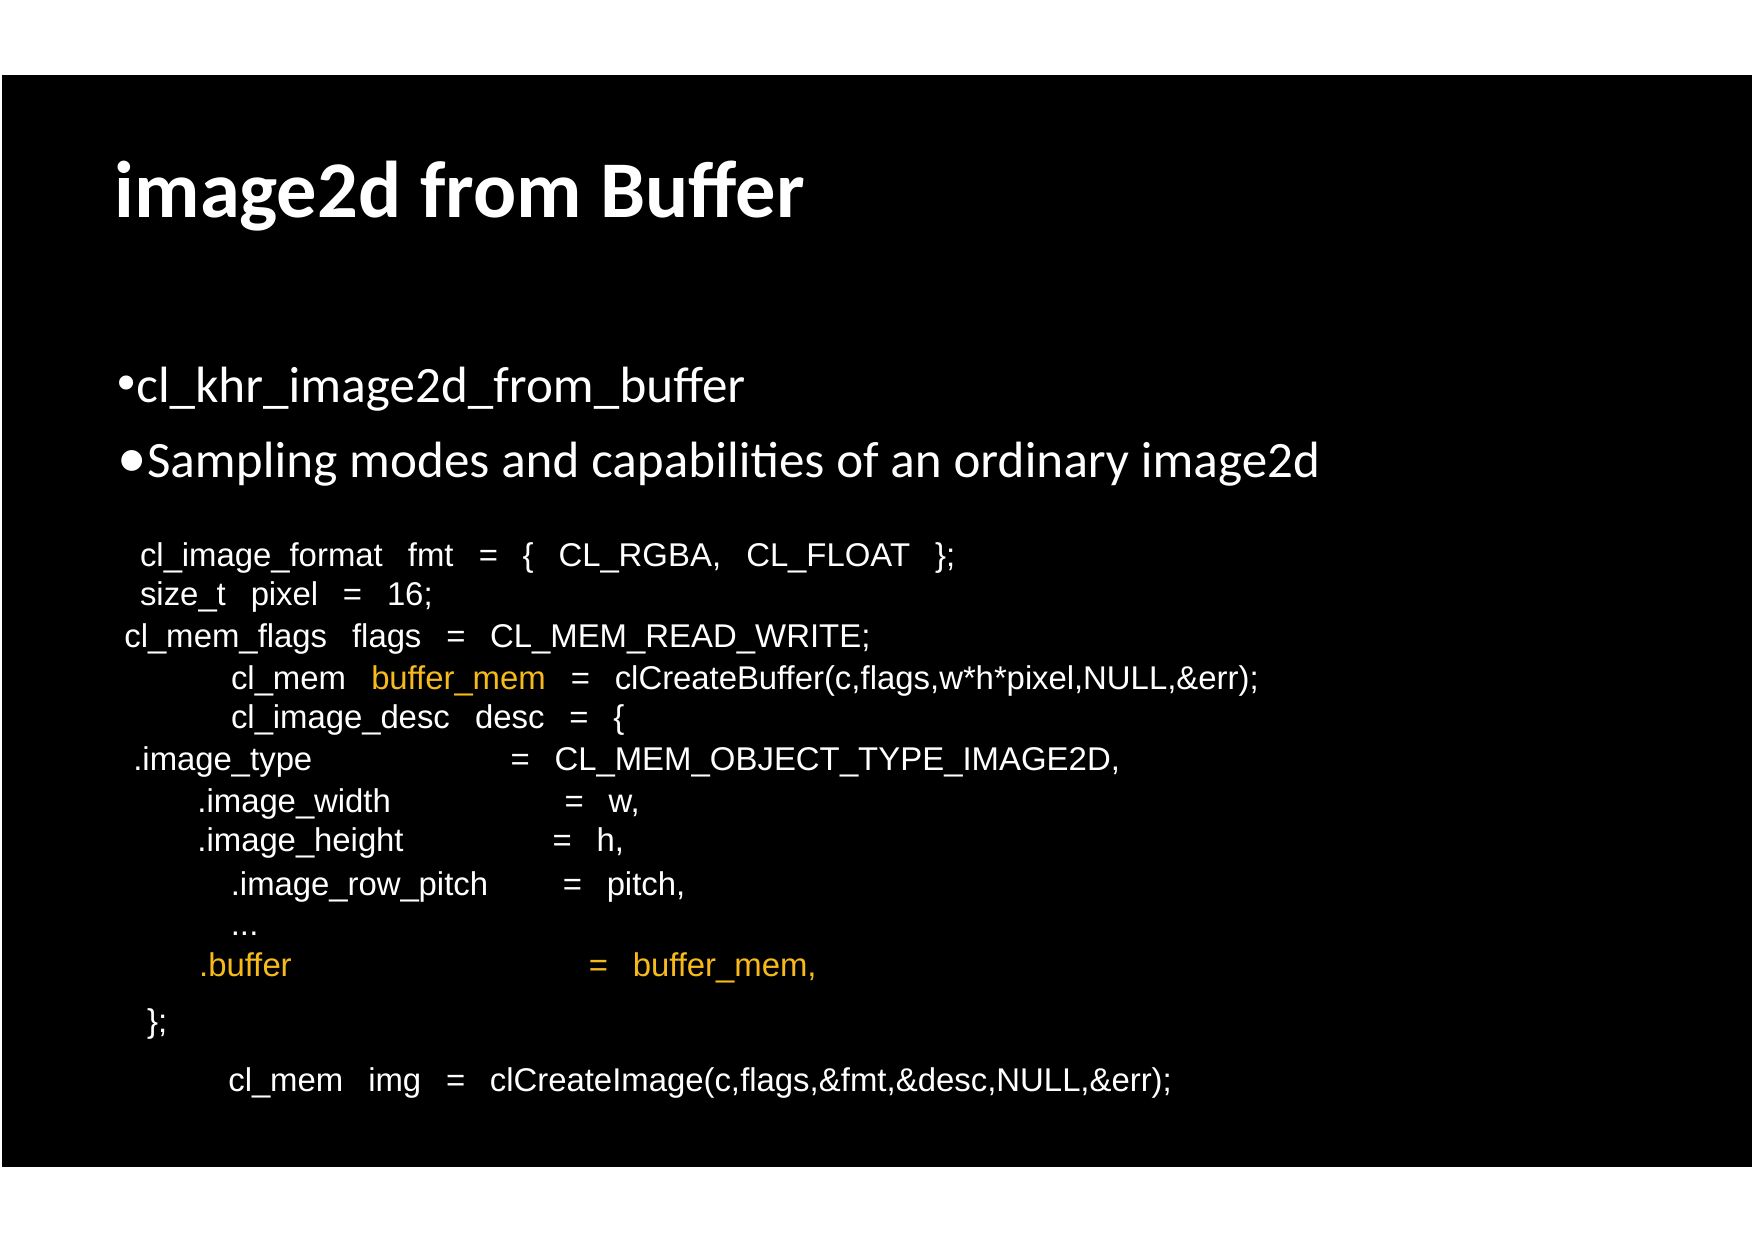

image2d from Buffer
•cl_khr_image2d_from_buffer
•Sampling modes and capabilities of an ordinary image2d
cl_image_format   fmt   =   {   CL_RGBA,   CL_FLOAT   };
size_t   pixel   =   16;
cl_mem_flags   flags   =   CL_MEM_READ_WRITE;
cl_mem   buffer_mem   =   clCreateBuffer(c,flags,w*h*pixel,NULL,&err);
cl_image_desc   desc   =   {
.image_type                        =   CL_MEM_OBJECT_TYPE_IMAGE2D,
.image_width                     =   w,
.image_height                  =   h,
.image_row_pitch         =   pitch,
...
.buffer                                    =   buffer_mem,
};
cl_mem   img   =   clCreateImage(c,flags,&fmt,&desc,NULL,&err);